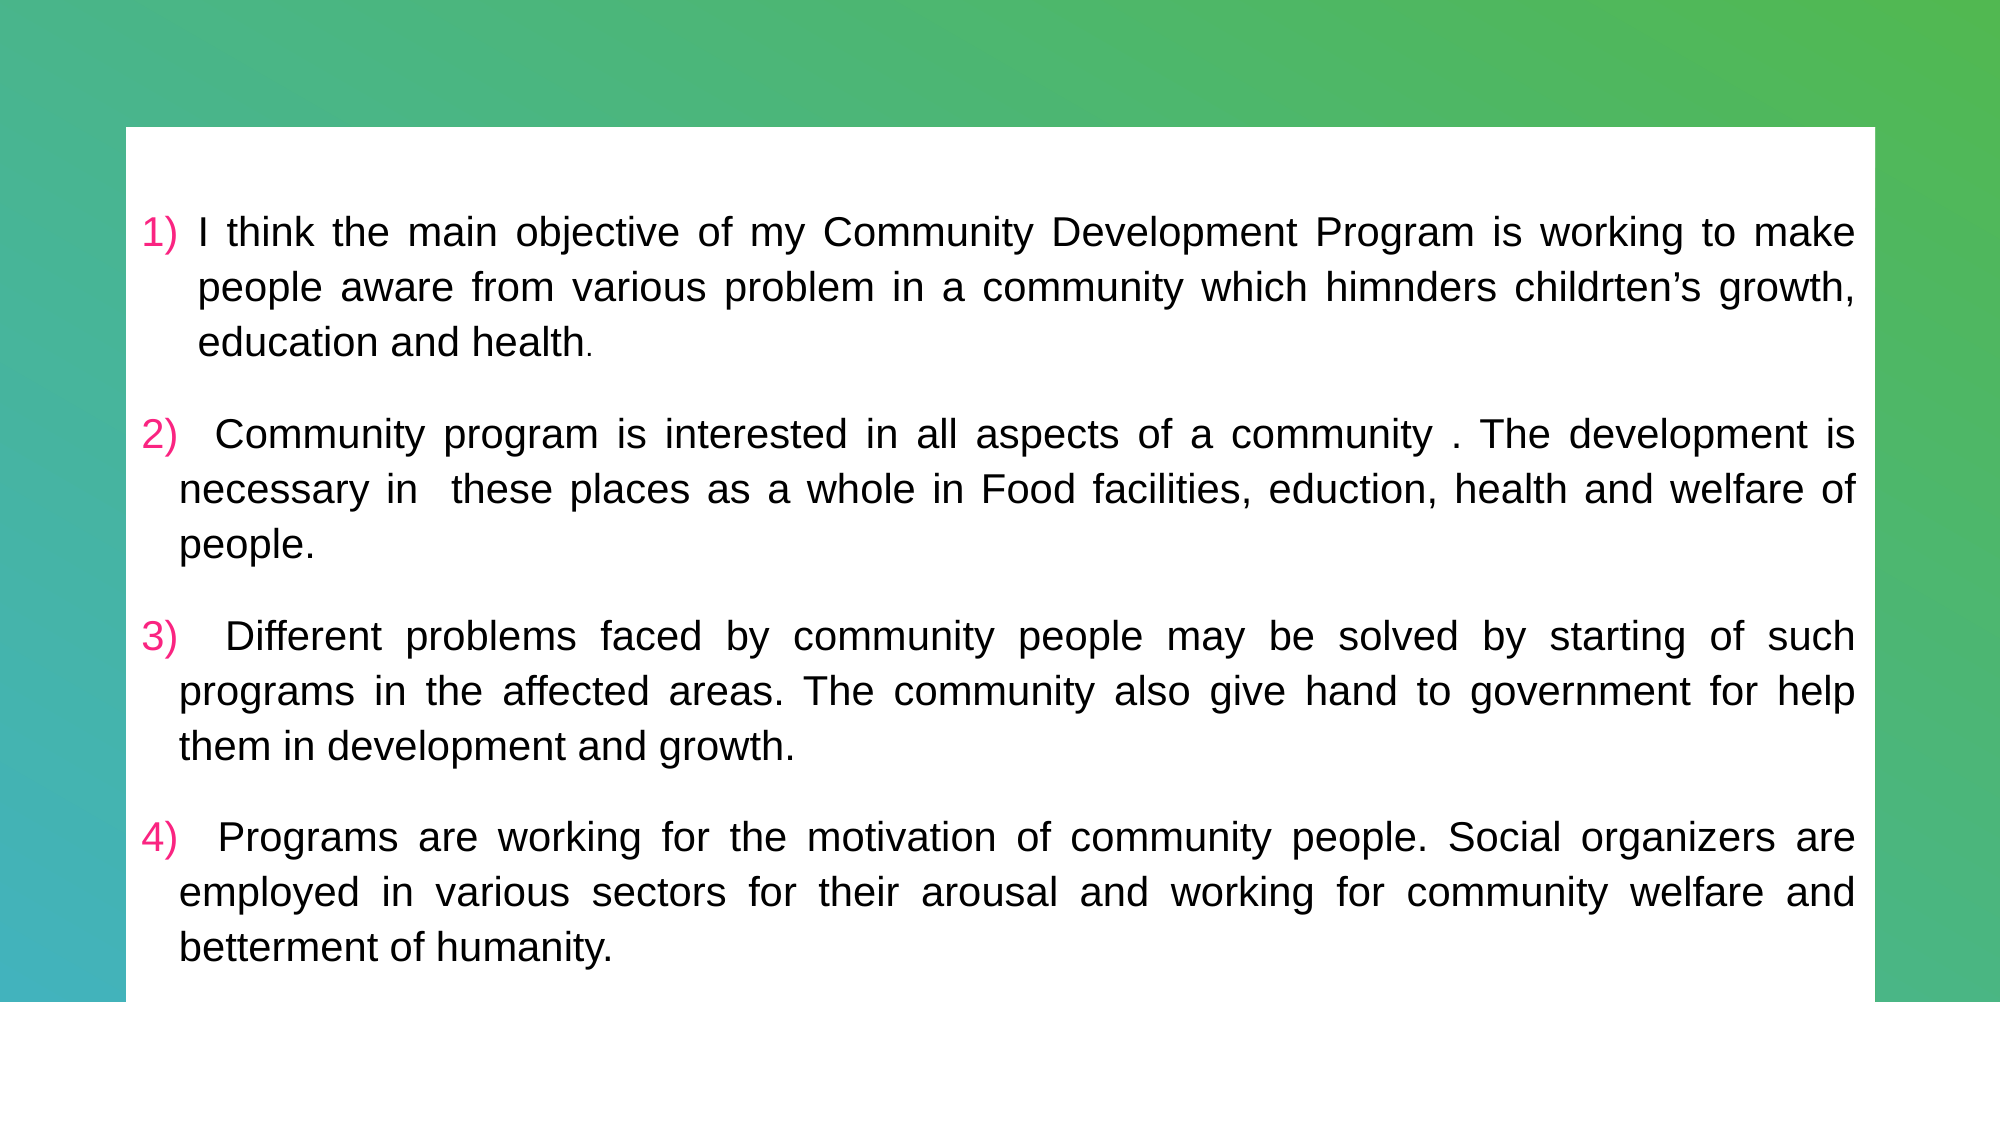

I think the main objective of my Community Development Program is working to make people aware from various problem in a community which himnders childrten’s growth, education and health.
  Community program is interested in all aspects of a community . The development is necessary in  these places as a whole in Food facilities, eduction, health and welfare of people.
  Different problems faced by community people may be solved by starting of such programs in the affected areas. The community also give hand to government for help them in development and growth.
  Programs are working for the motivation of community people. Social organizers are employed in various sectors for their arousal and working for community welfare and betterment of humanity.